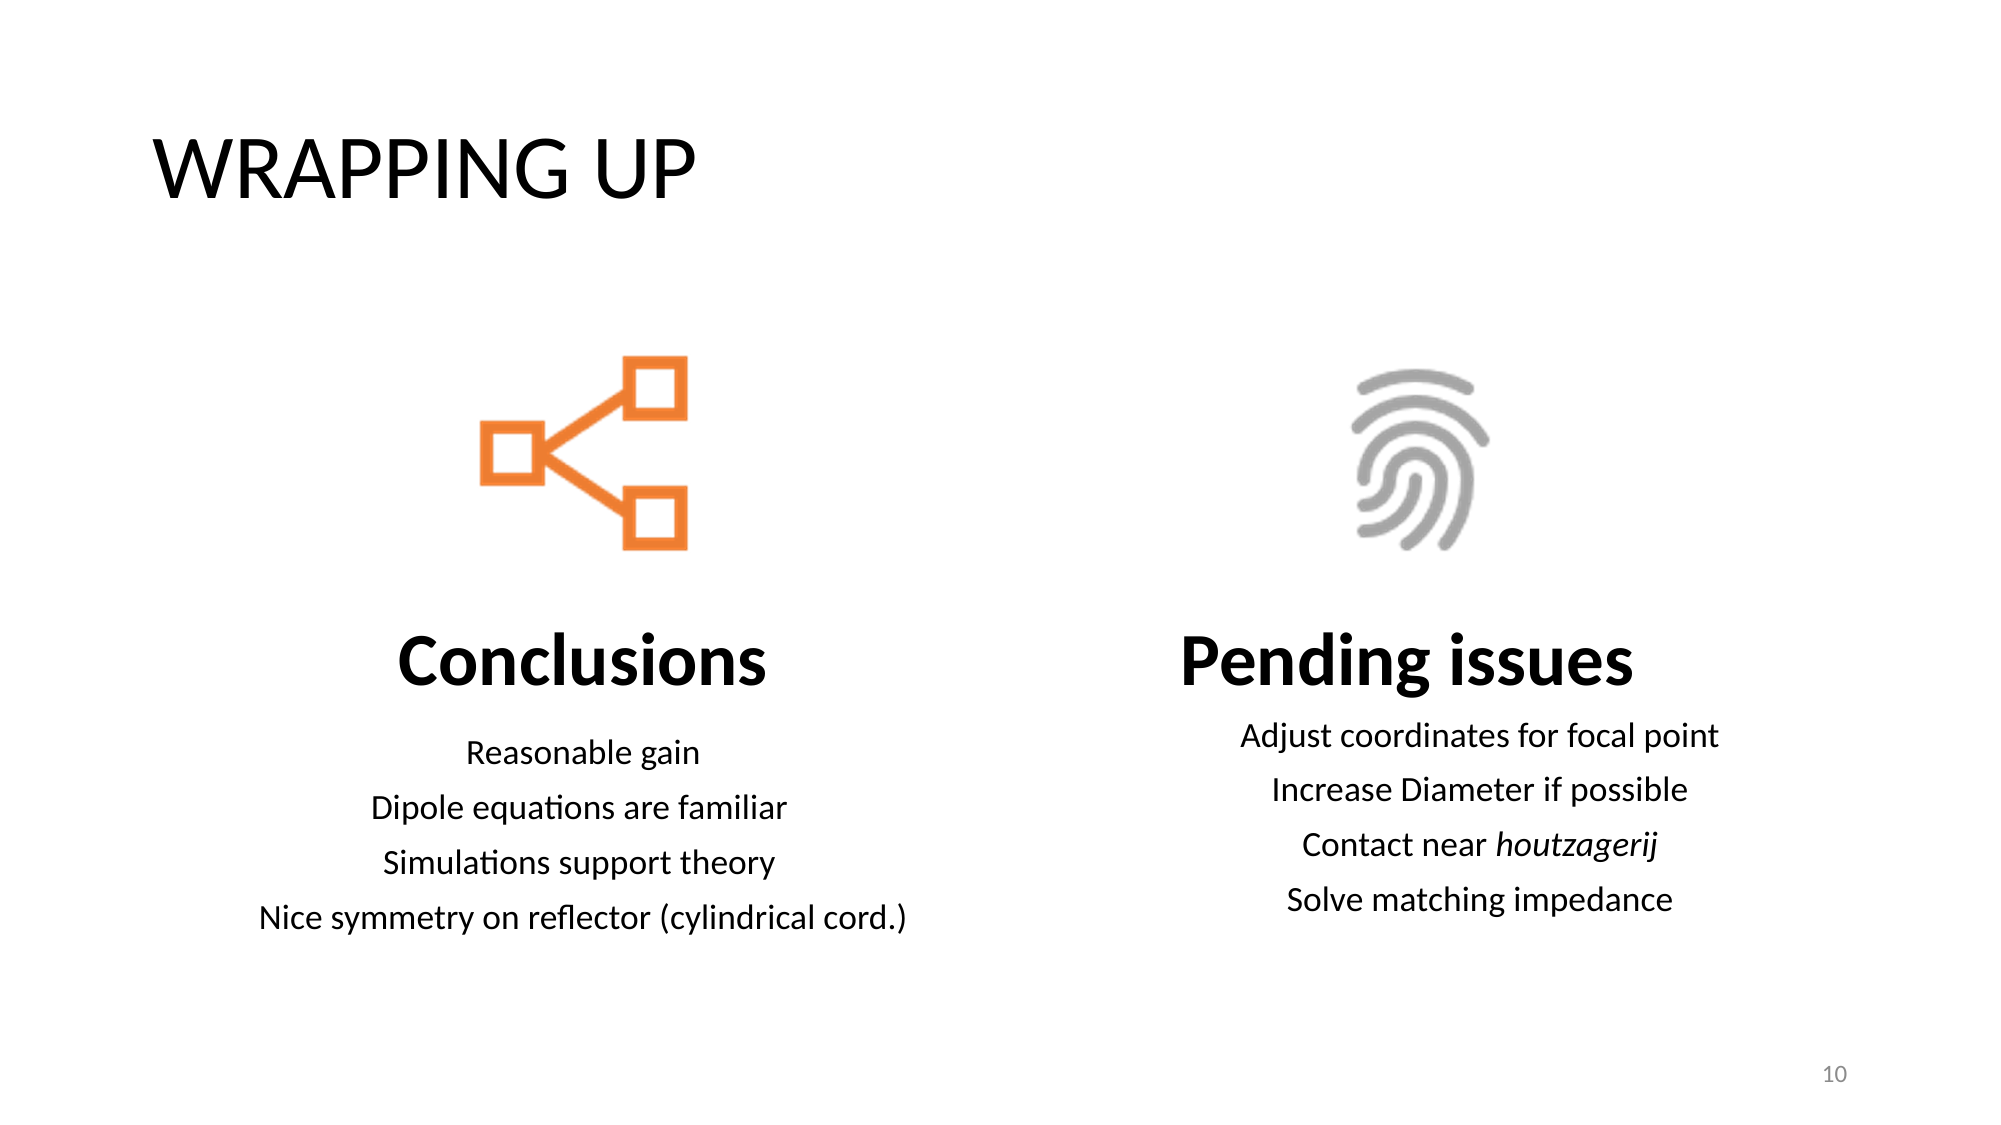

# WRAPPING UP
Conclusions
Reasonable gain
Dipole equations are familiar
Simulations support theory
Nice symmetry on reflector (cylindrical cord.)
Pending issues
Adjust coordinates for focal point
Increase Diameter if possible
Contact near houtzagerij
Solve matching impedance
10